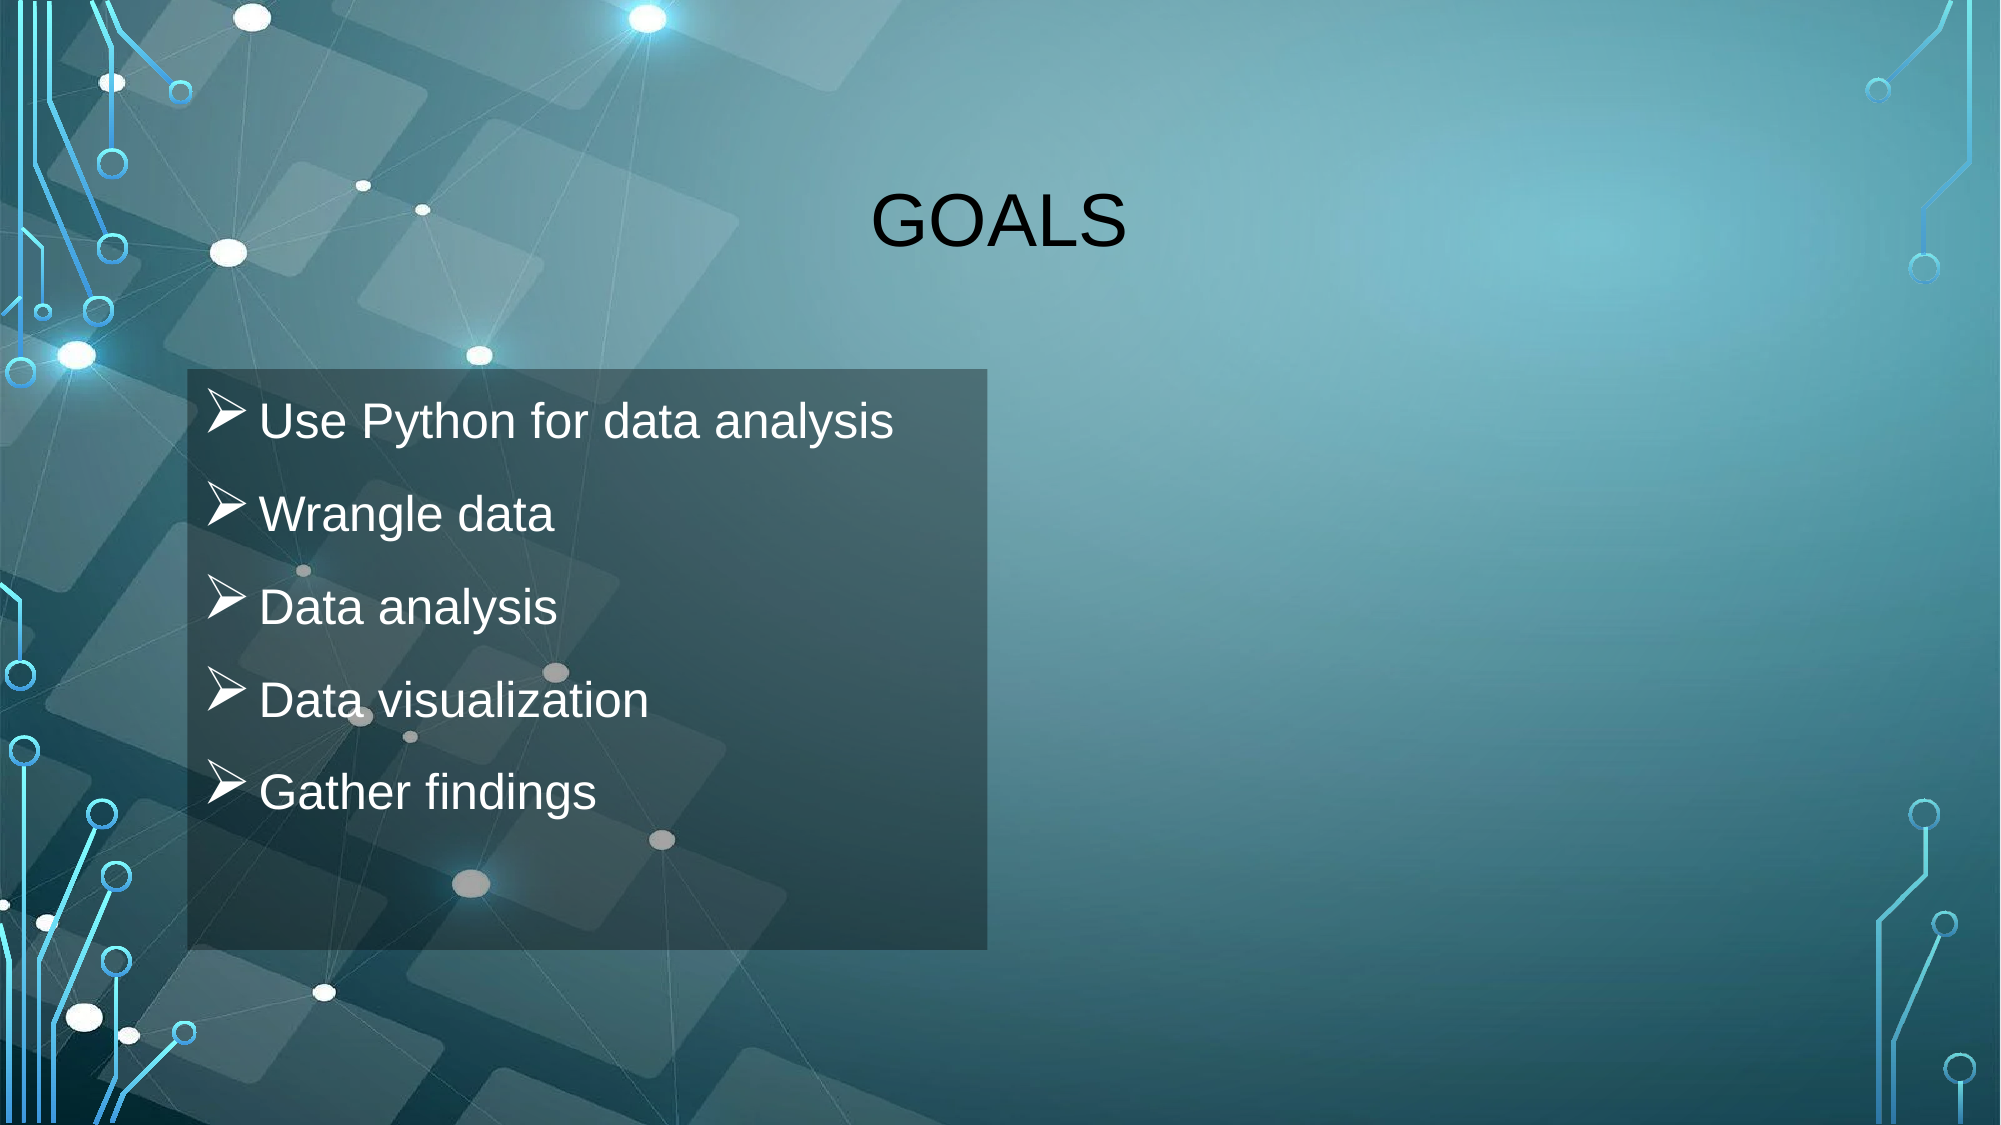

# Goals
Use Python for data analysis
Wrangle data
Data analysis
Data visualization
Gather findings